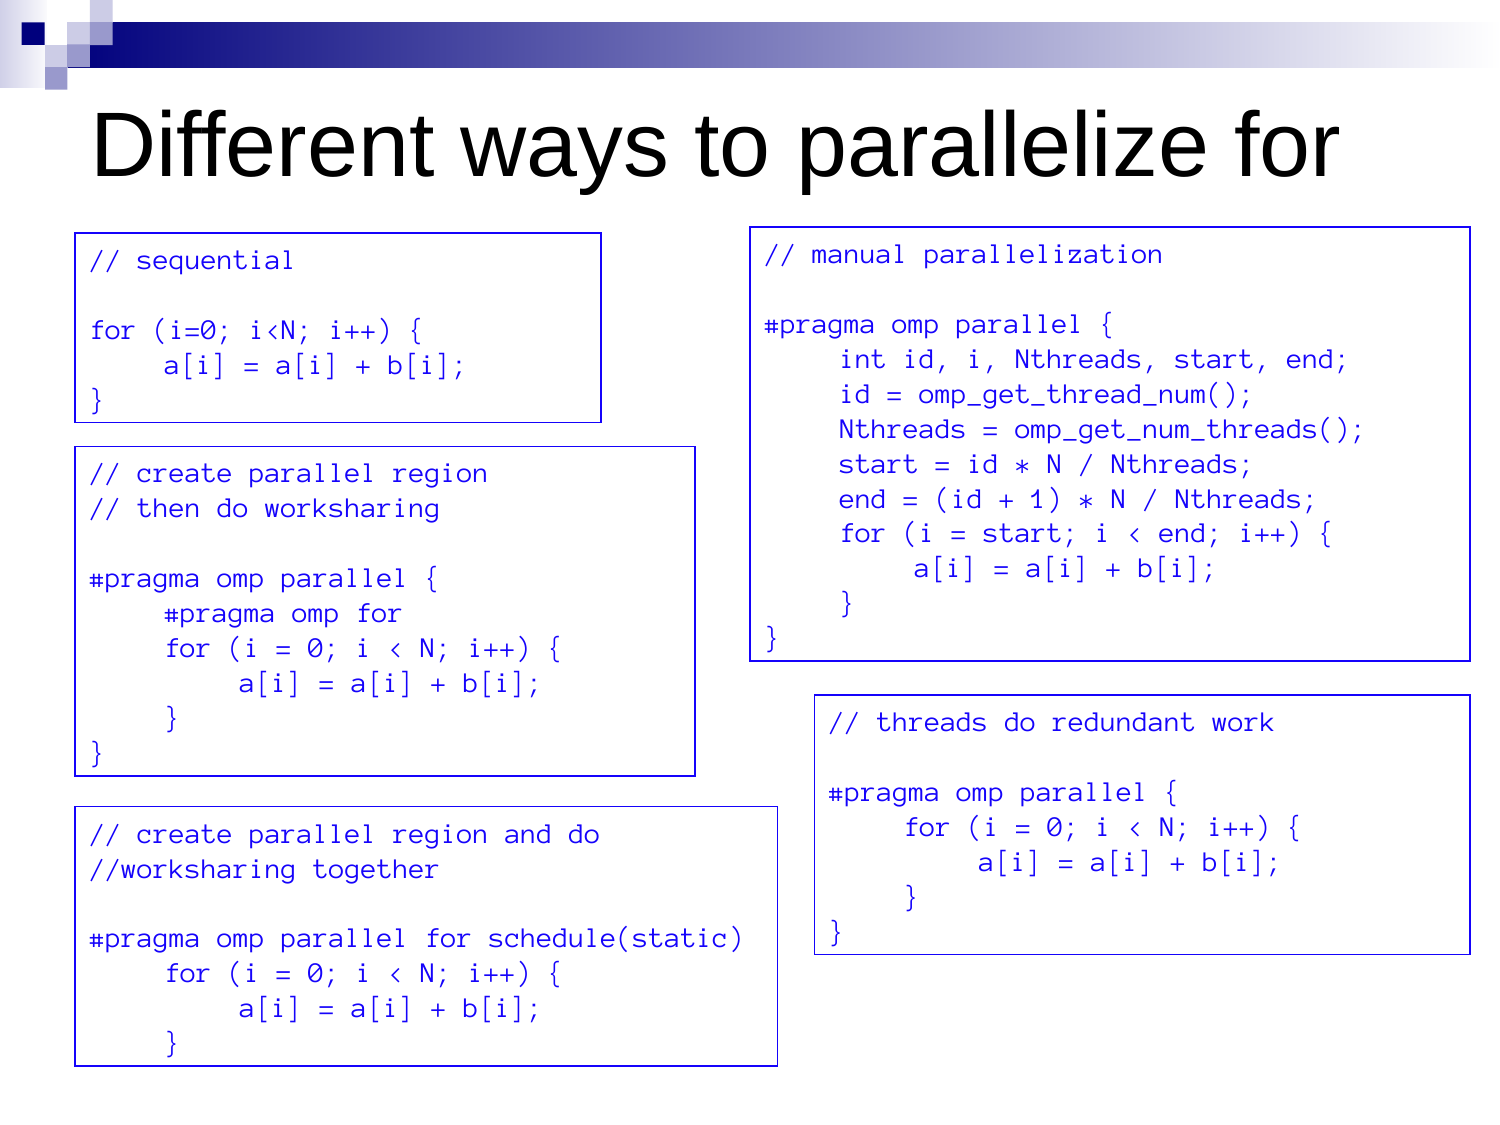

# Different ways to parallelize for
// manual parallelization

#pragma omp parallel {
	int id, i, Nthreads, start, end;
	id = omp_get_thread_num();
	Nthreads = omp_get_num_threads();
	start = id * N / Nthreads;
	end = (id + 1) * N / Nthreads;
	for (i = start; i < end; i++) {
		a[i] = a[i] + b[i];
	}
}
// sequential

for (i=0; i<N; i++) {
	a[i] = a[i] + b[i];
}
// create parallel region
// then do worksharing

#pragma omp parallel {
	#pragma omp for
	for (i = 0; i < N; i++) {
		a[i] = a[i] + b[i];
	}
}
// threads do redundant work

#pragma omp parallel {
	for (i = 0; i < N; i++) {
		a[i] = a[i] + b[i];
	}
}
// create parallel region and do
//worksharing together

#pragma omp parallel for schedule(static)
	for (i = 0; i < N; i++) {
		a[i] = a[i] + b[i];
	}